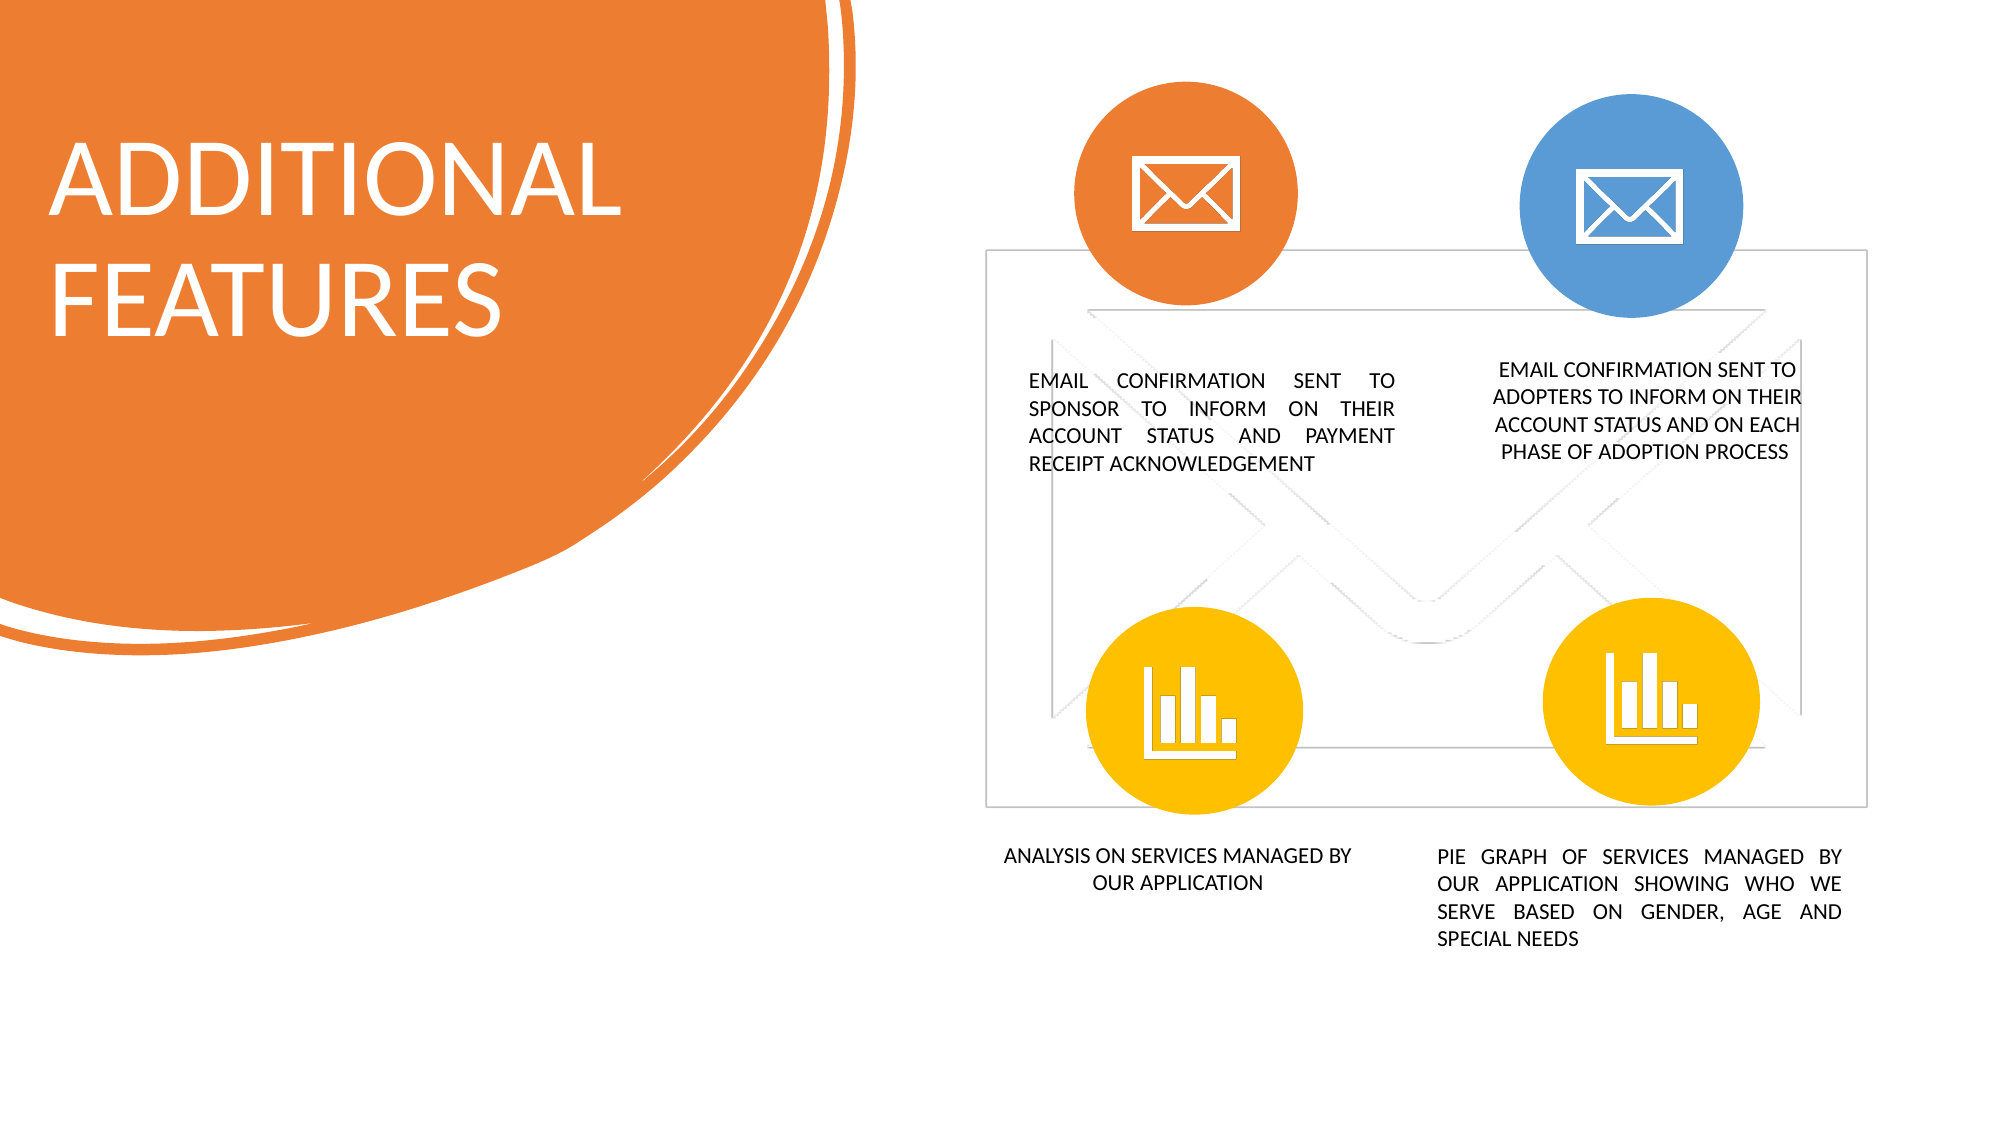

Email confirmation sent to sponsor to inform on their account status and payment receipt acknowledgement
ANALYSIS ON SERVICES MANAGED BY OUR APPLICATION
Pie Graph OF SERVICES MANAGED BY OUR application showing who we serve Based on gender, age and special needs
Email confirmation sent to adopters to inform on their account status and on each phase of adoption process

# ADDITIONAL FEATURES